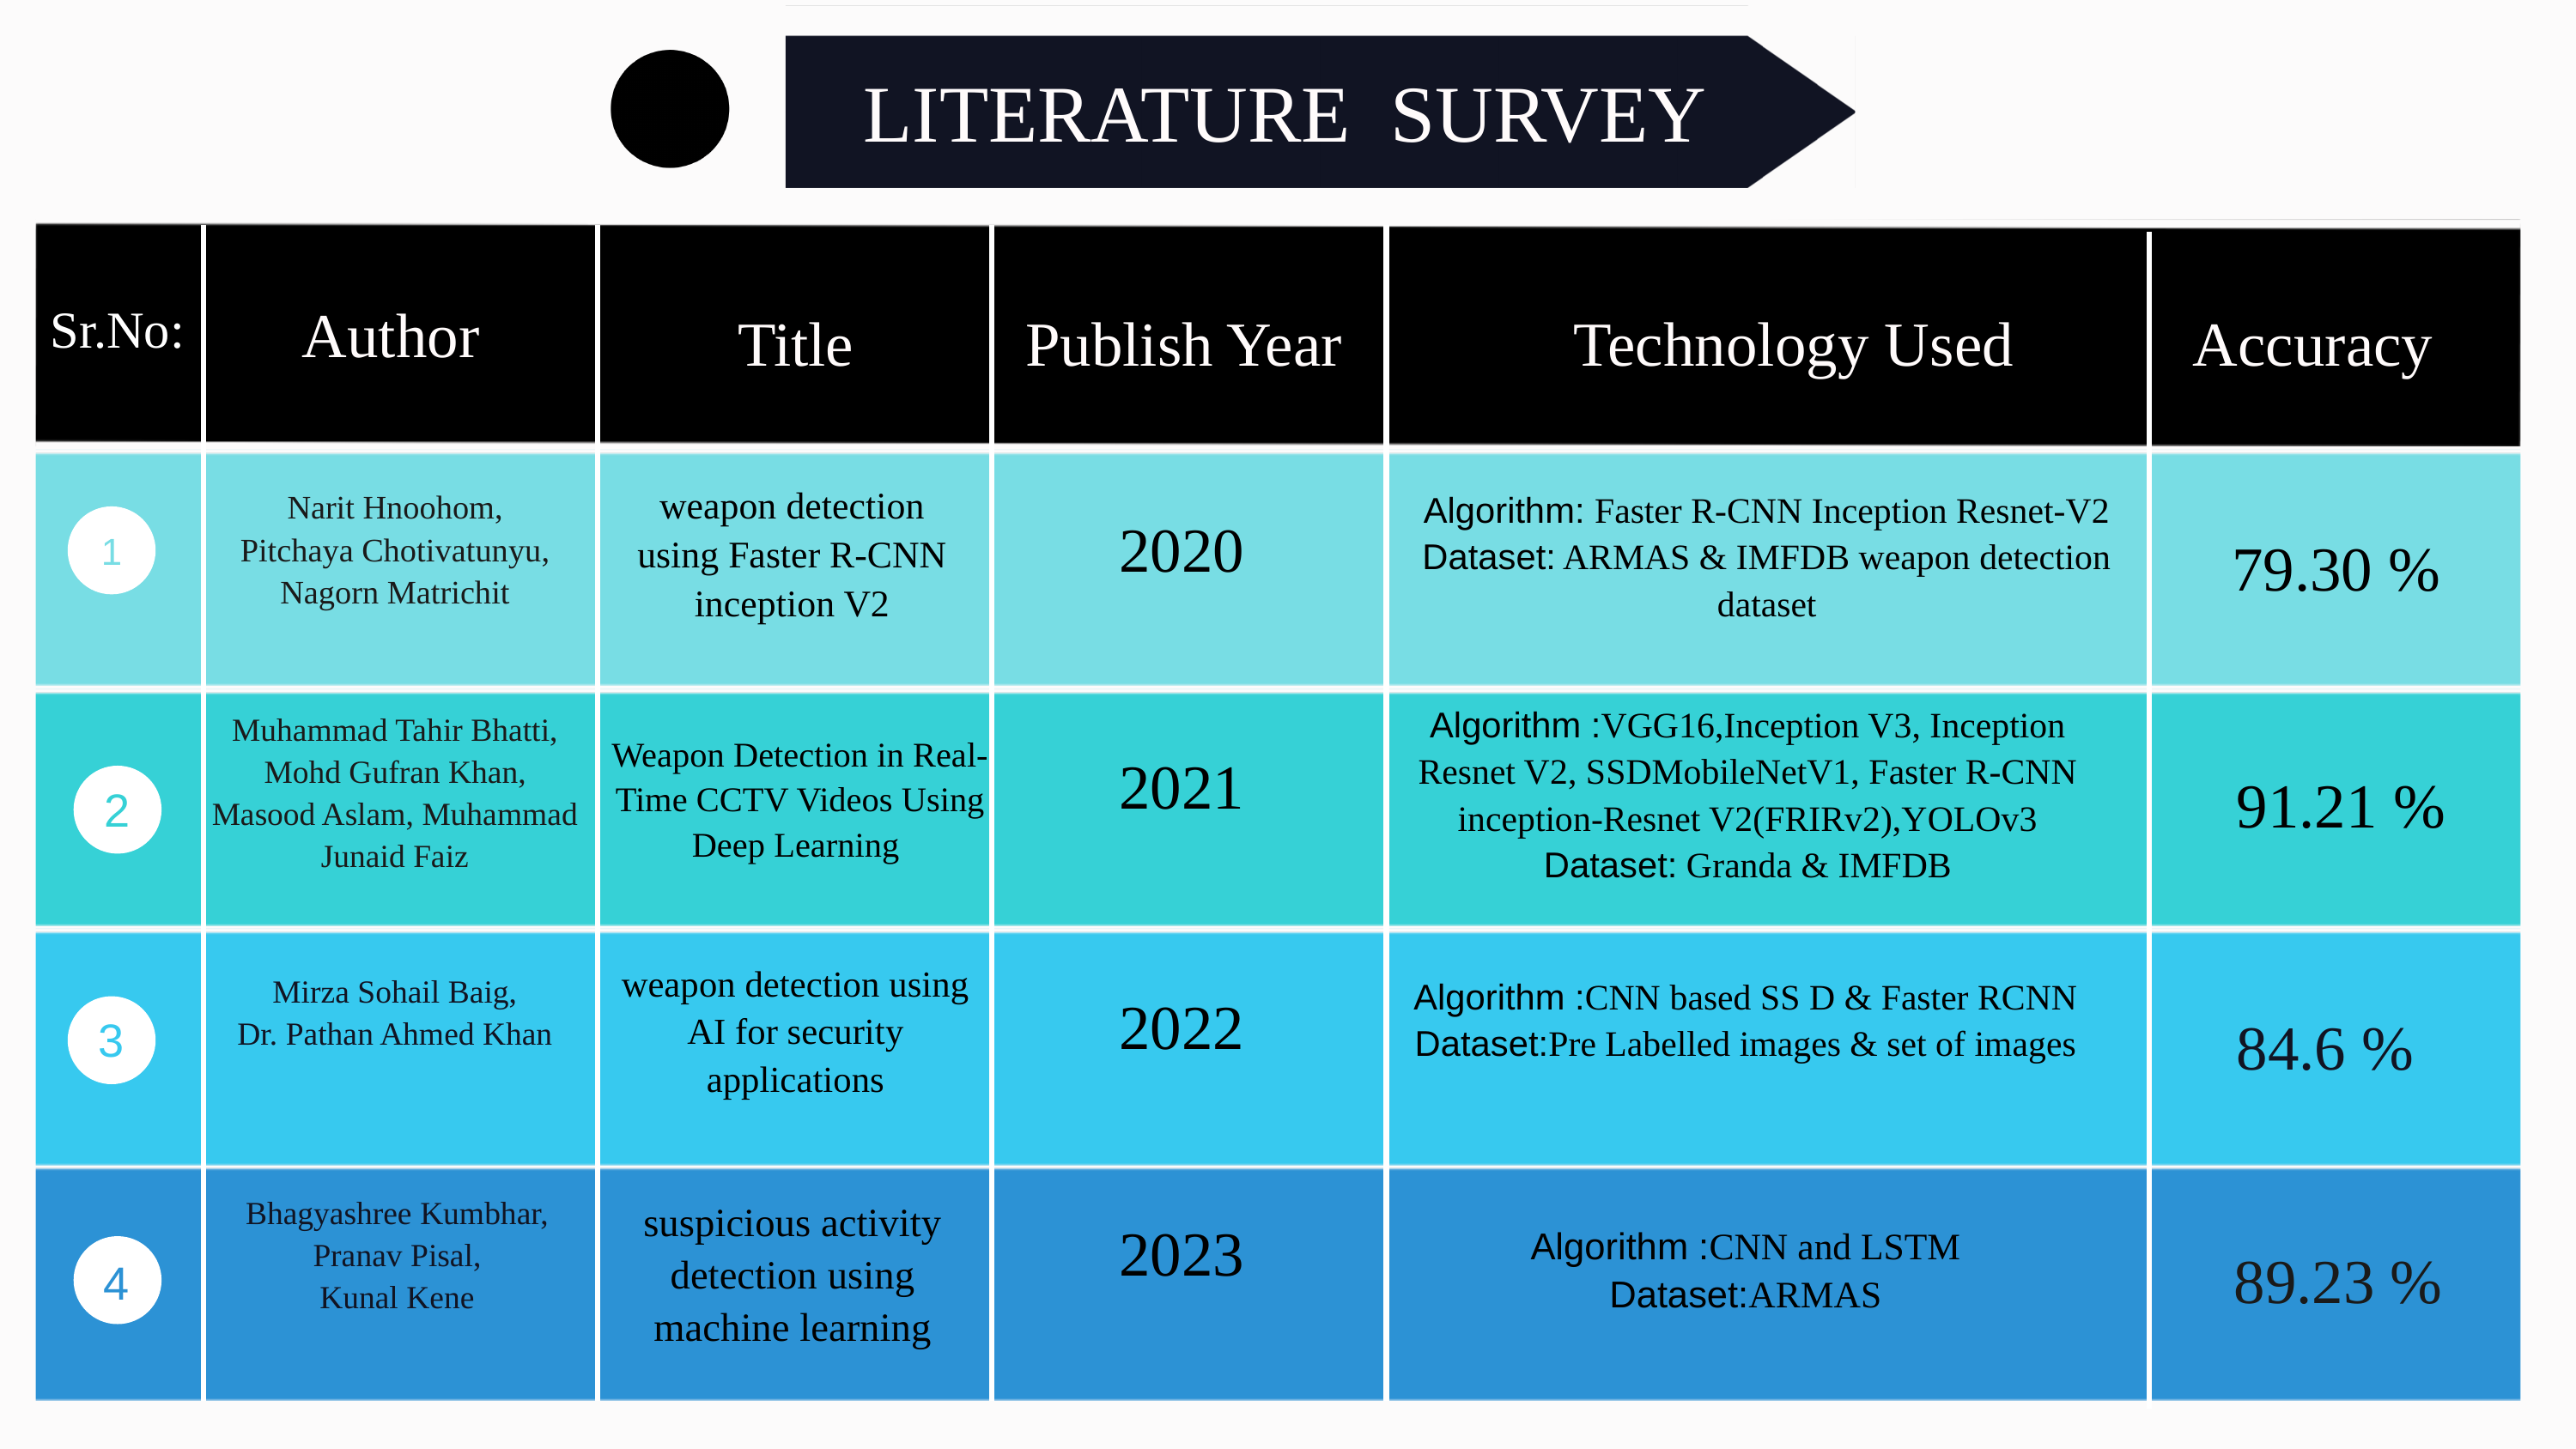

LITERATURE  SURVEY

Author
Sr.No:

Title
Publish Year
Technology Used
Accuracy

weapon detection using Faster R-CNN inception V2
Narit Hnoohom,
Pitchaya Chotivatunyu,
Nagorn Matrichit
Algorithm: Faster R-CNN Inception Resnet-V2
Dataset: ARMAS & IMFDB weapon detection dataset
2020

1
79.30 %

Algorithm :VGG16,Inception V3, Inception Resnet V2, SSDMobileNetV1, Faster R-CNN inception-Resnet V2(FRIRv2),YOLOv3
Dataset: Granda & IMFDB
Muhammad Tahir Bhatti, Mohd Gufran Khan,
Masood Aslam, Muhammad Junaid Faiz
Weapon Detection in Real-Time CCTV Videos Using Deep Learning
2021
91.21 %

2

weapon detection using AI for security applications
Mirza Sohail Baig,
Dr. Pathan Ahmed Khan
Algorithm :CNN based SS D & Faster RCNN
Dataset:Pre Labelled images & set of images
2022

3
84.6 %

Bhagyashree Kumbhar, Pranav Pisal,
Kunal Kene
suspicious activity detection using machine learning
2023
Algorithm :CNN and LSTM
Dataset:ARMAS
89.23 %

4